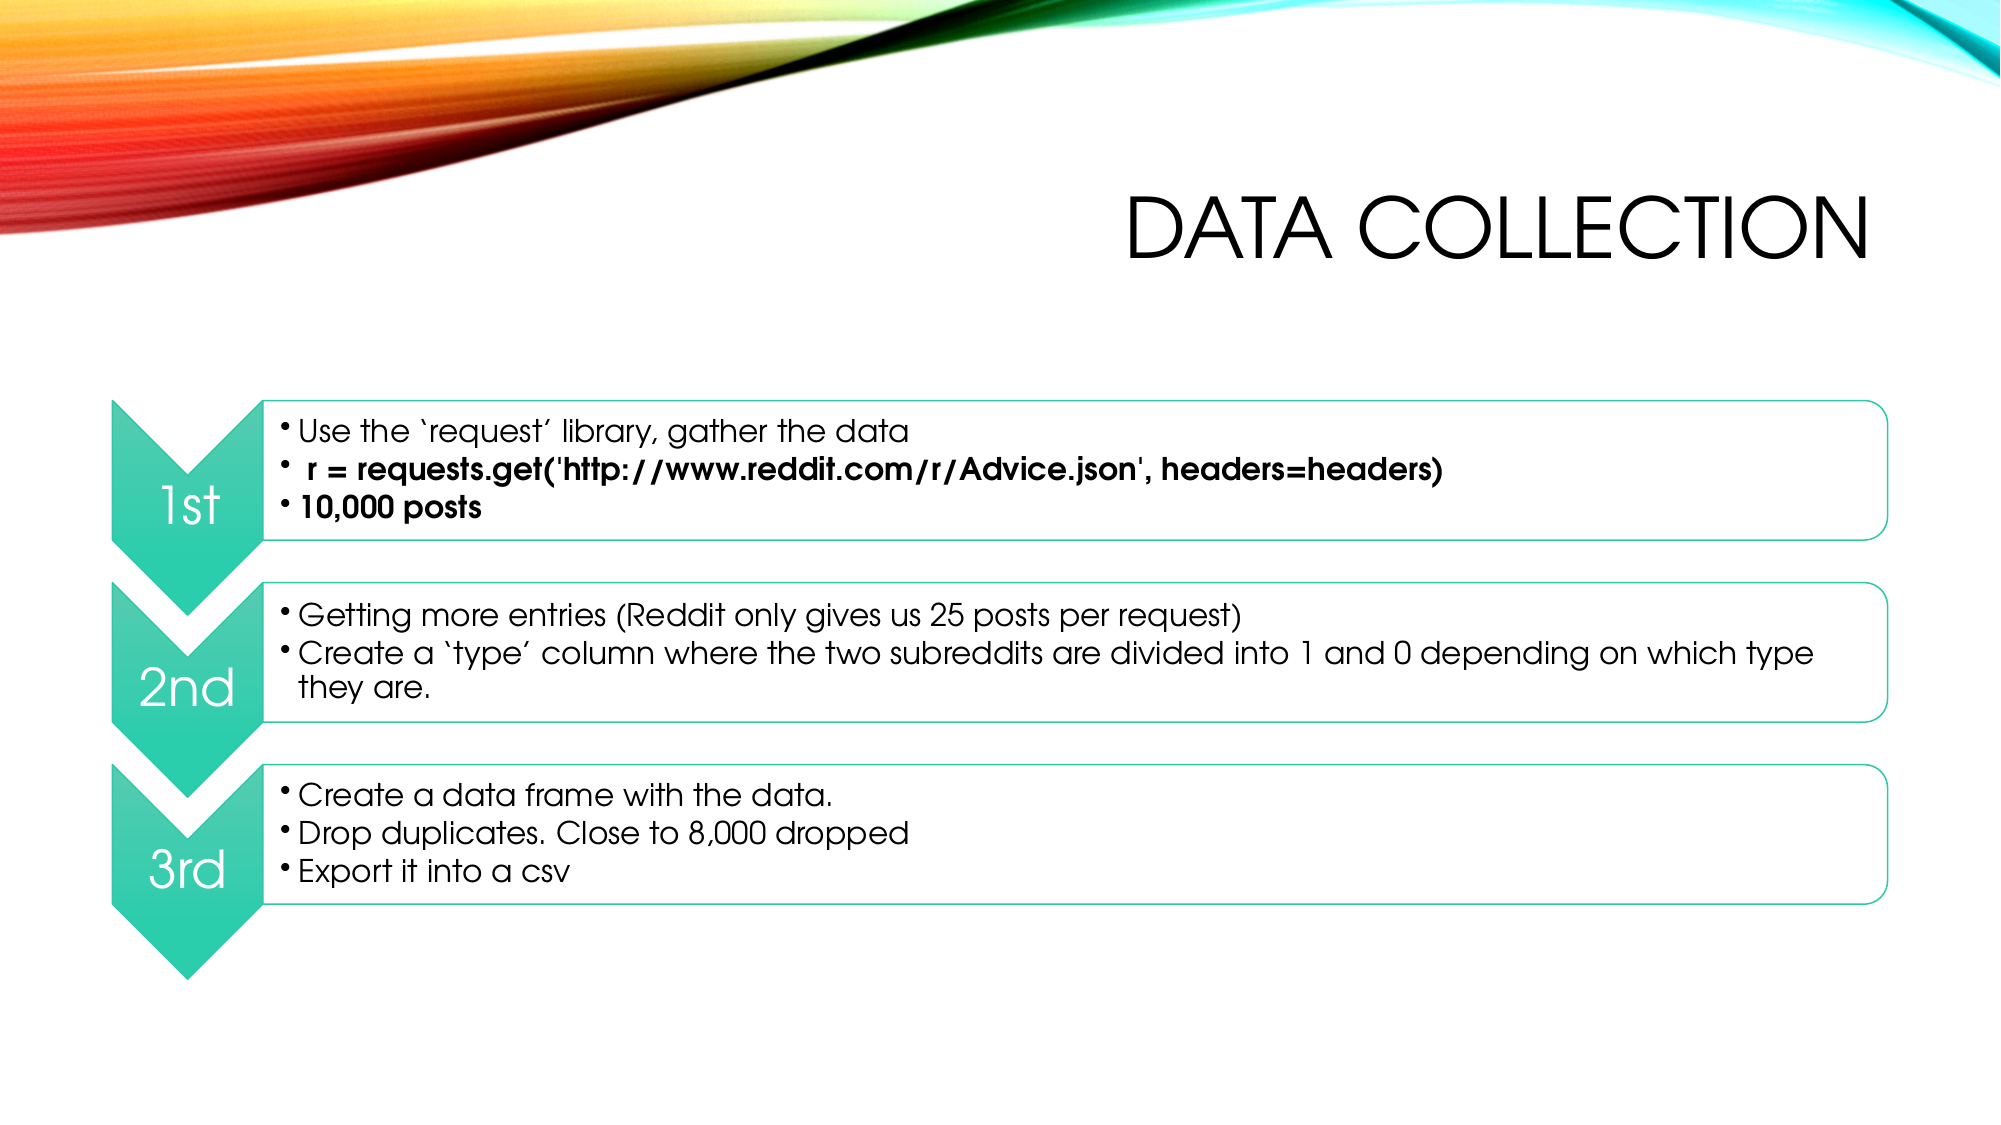

# Data Collection
1st
Use the ‘request’ library, gather the data
 r = requests.get('http://www.reddit.com/r/Advice.json', headers=headers)
10,000 posts
2nd
Getting more entries (Reddit only gives us 25 posts per request)
Create a ‘type’ column where the two subreddits are divided into 1 and 0 depending on which type they are.
3rd
Create a data frame with the data.
Drop duplicates. Close to 8,000 dropped
Export it into a csv